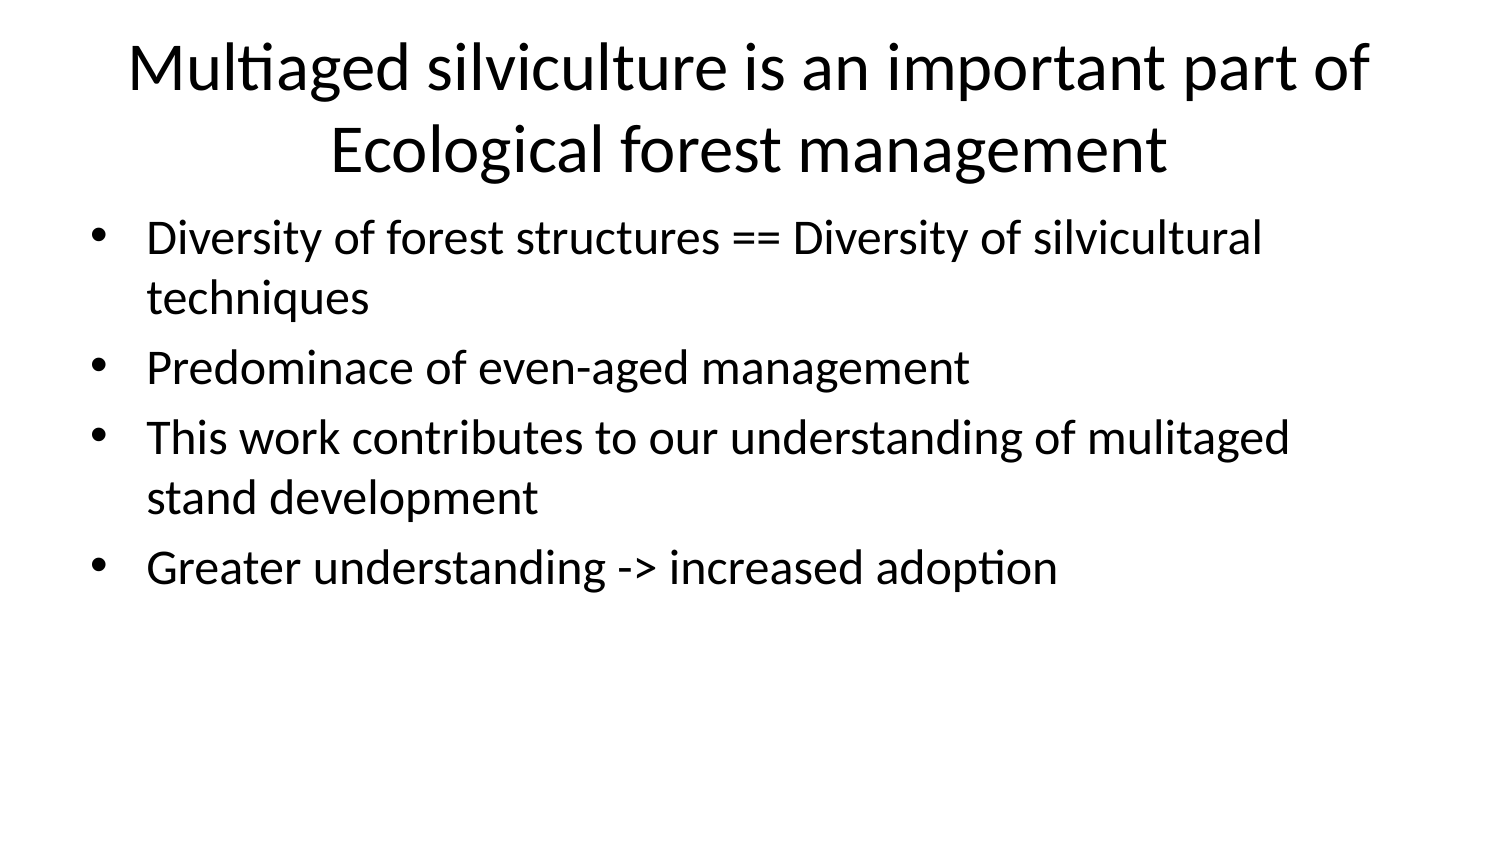

# Multiaged silviculture is an important part of Ecological forest management
Diversity of forest structures == Diversity of silvicultural techniques
Predominace of even-aged management
This work contributes to our understanding of mulitaged stand development
Greater understanding -> increased adoption